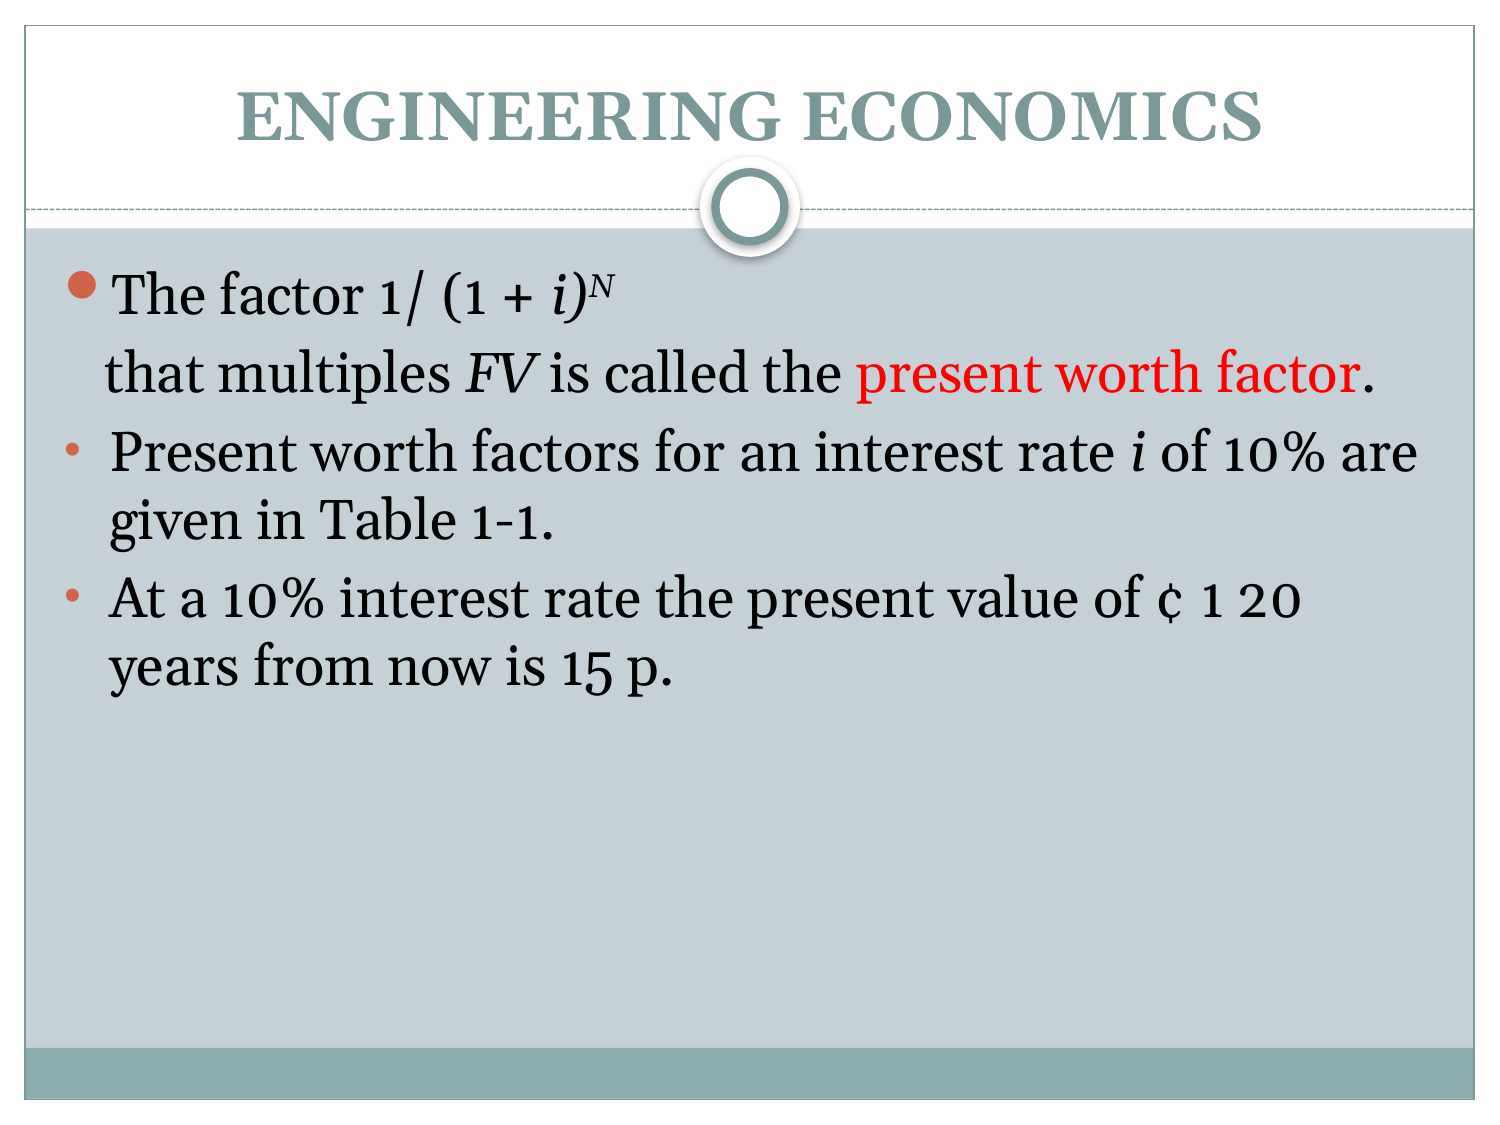

# ENGINEERING ECONOMICS
The factor 1/ (1 + i)N
   that multiples FV is called the present worth factor.
Present worth factors for an interest rate i of 10% are given in Table 1-1.
At a 10% interest rate the present value of ¢ 1 20 years from now is 15 p.